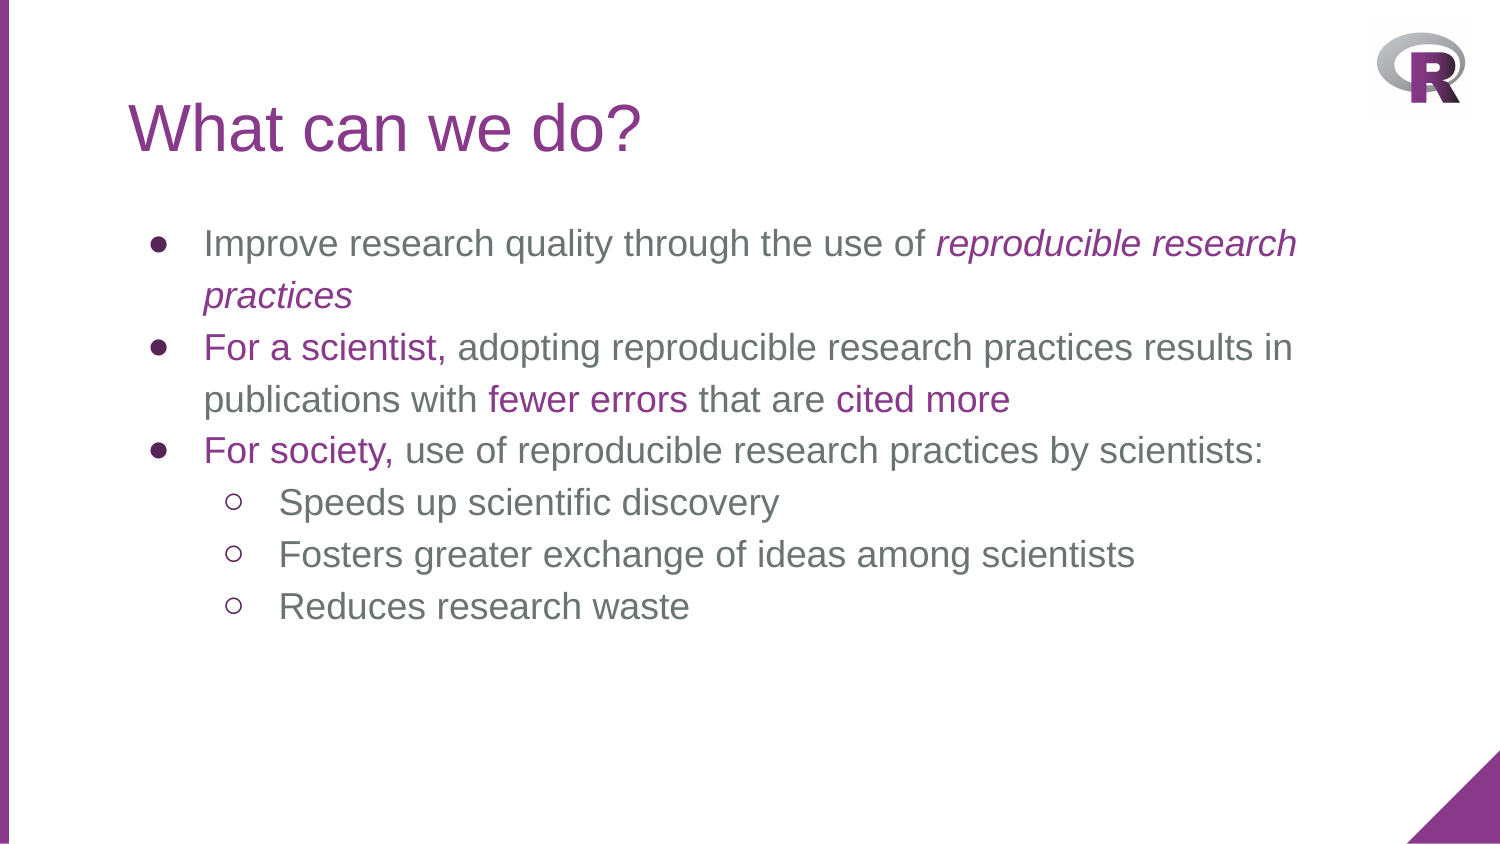

# What can we do?
Improve research quality through the use of reproducible research practices
For a scientist, adopting reproducible research practices results in publications with fewer errors that are cited more
For society, use of reproducible research practices by scientists:
Speeds up scientific discovery
Fosters greater exchange of ideas among scientists
Reduces research waste